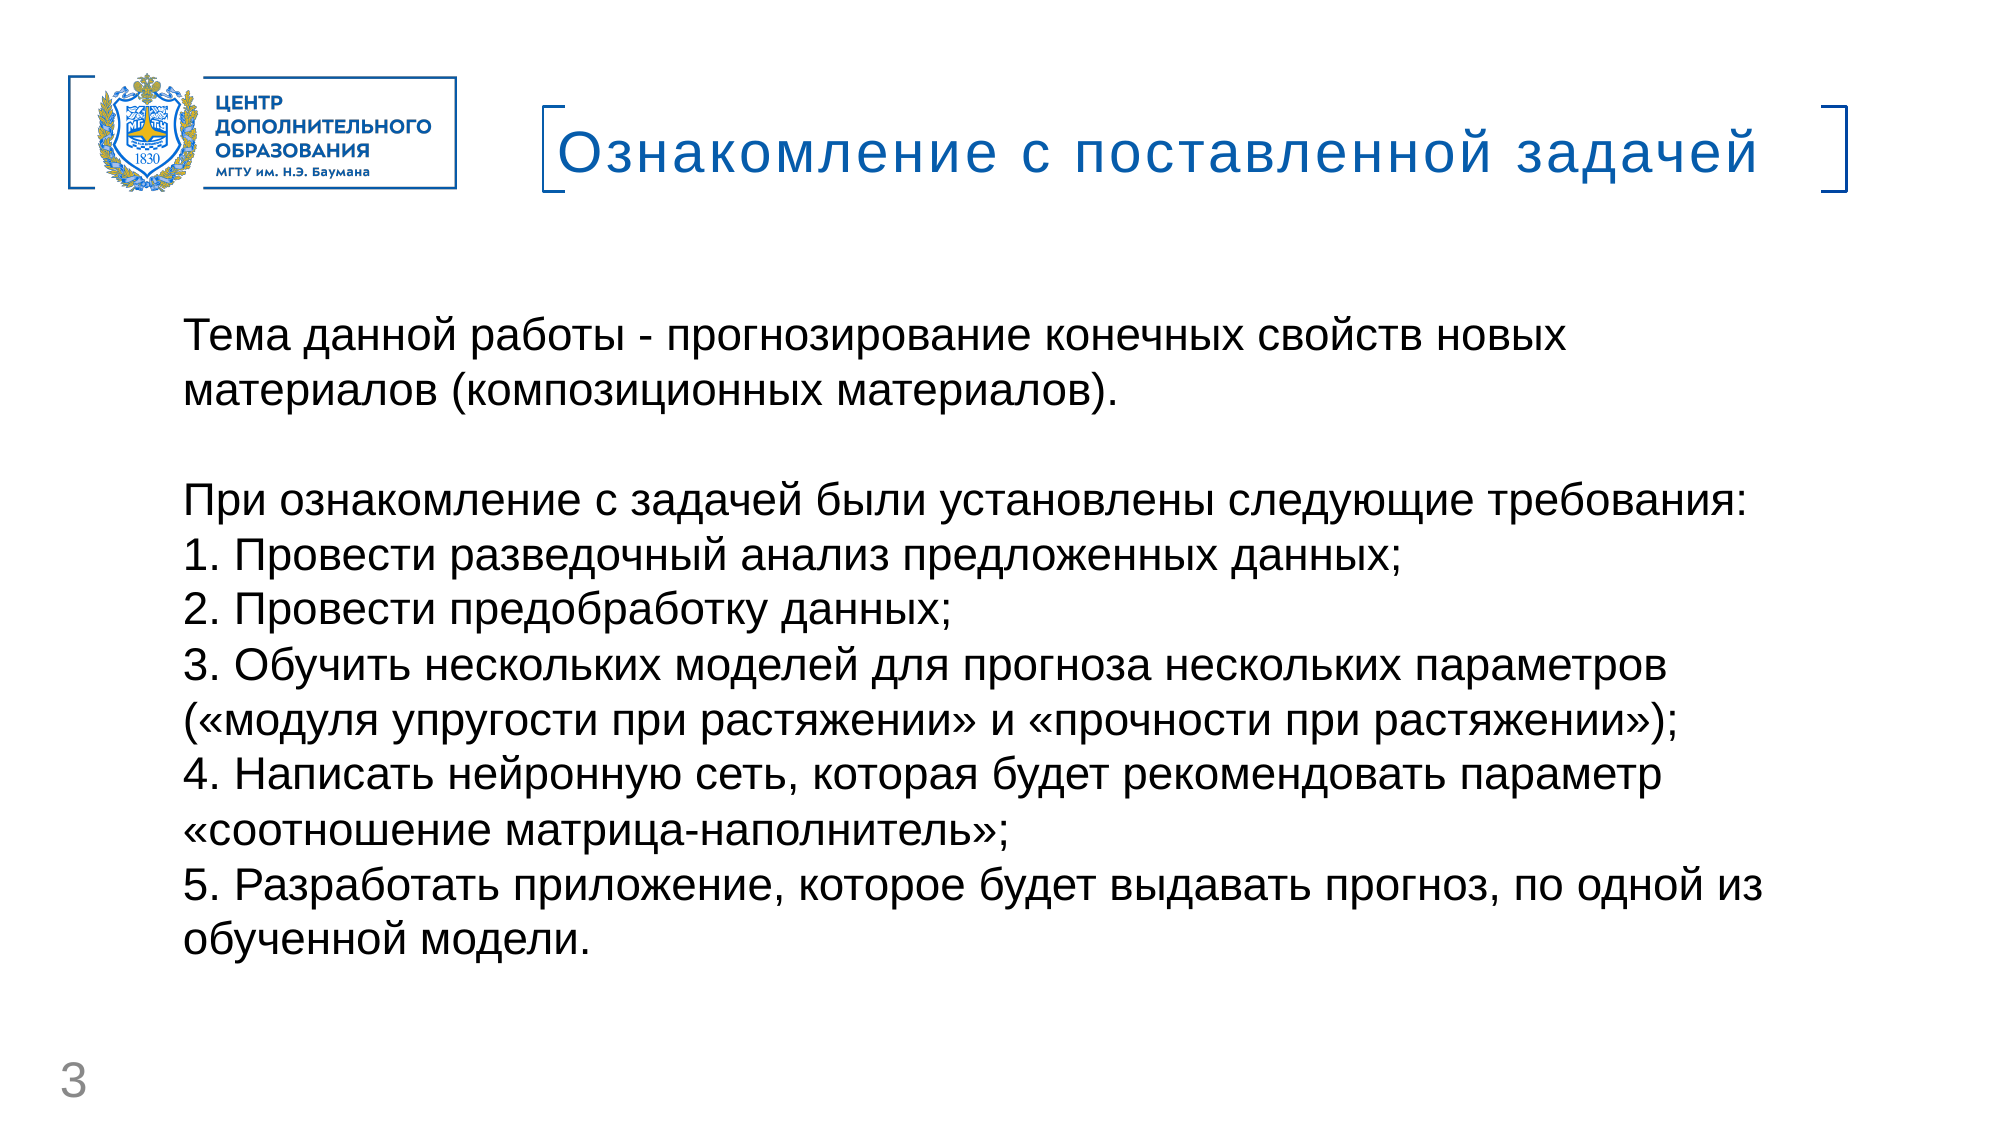

Ознакомление с поставленной задачей
Тема данной работы - прогнозирование конечных свойств новых материалов (композиционных материалов).

При ознакомление с задачей были установлены следующие требования:
1. Провести разведочный анализ предложенных данных;
2. Провести предобработку данных;
3. Обучить нескольких моделей для прогноза нескольких параметров («модуля упругости при растяжении» и «прочности при растяжении»);
4. Написать нейронную сеть, которая будет рекомендовать параметр «соотношение матрица-наполнитель»;
5. Разработать приложение, которое будет выдавать прогноз, по одной из обученной модели.

3